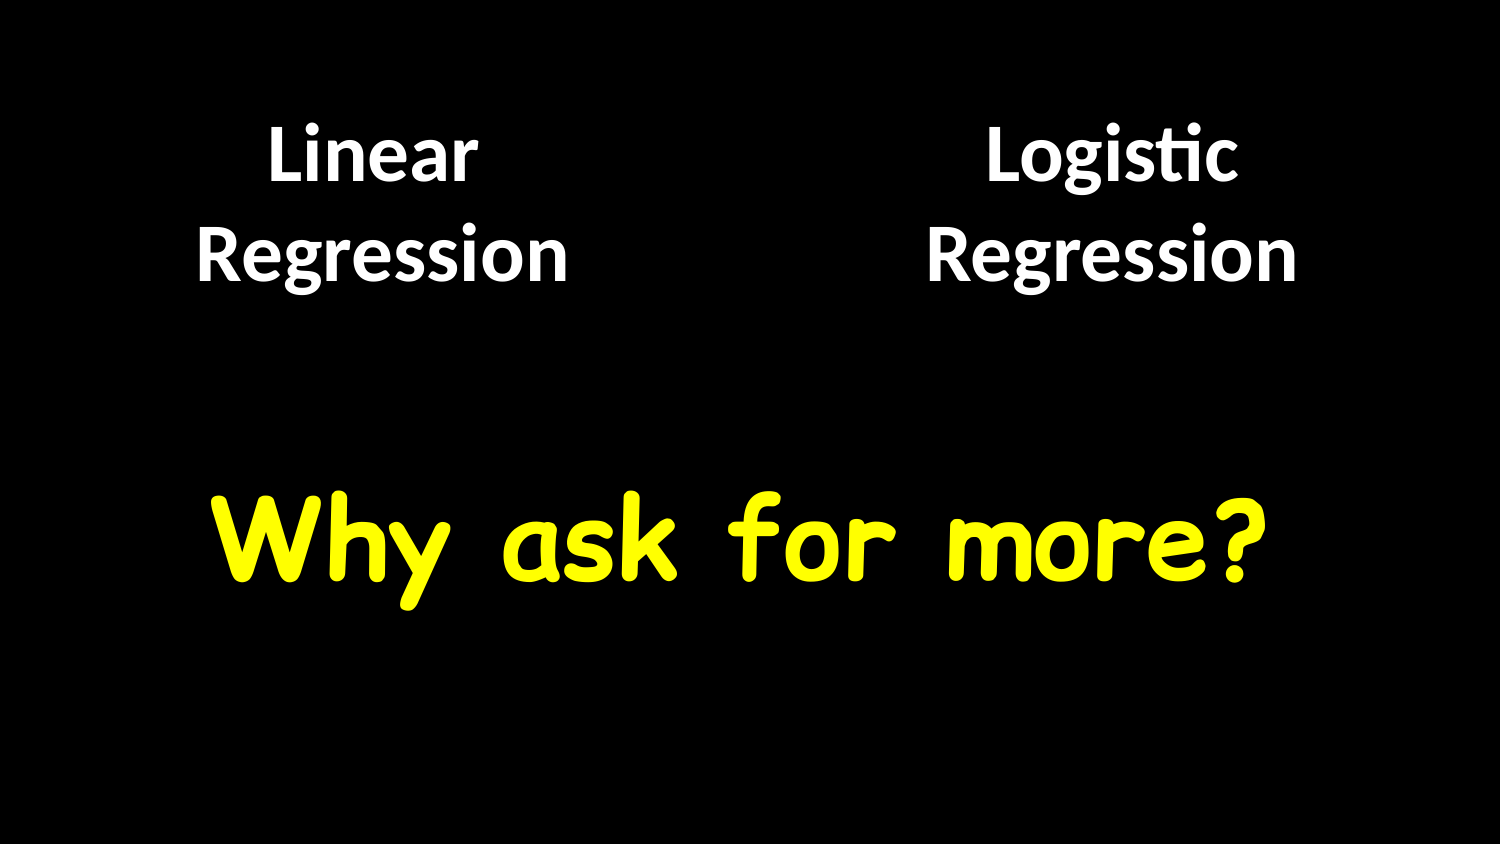

Linear
Regression
Logistic Regression
Why ask for more?